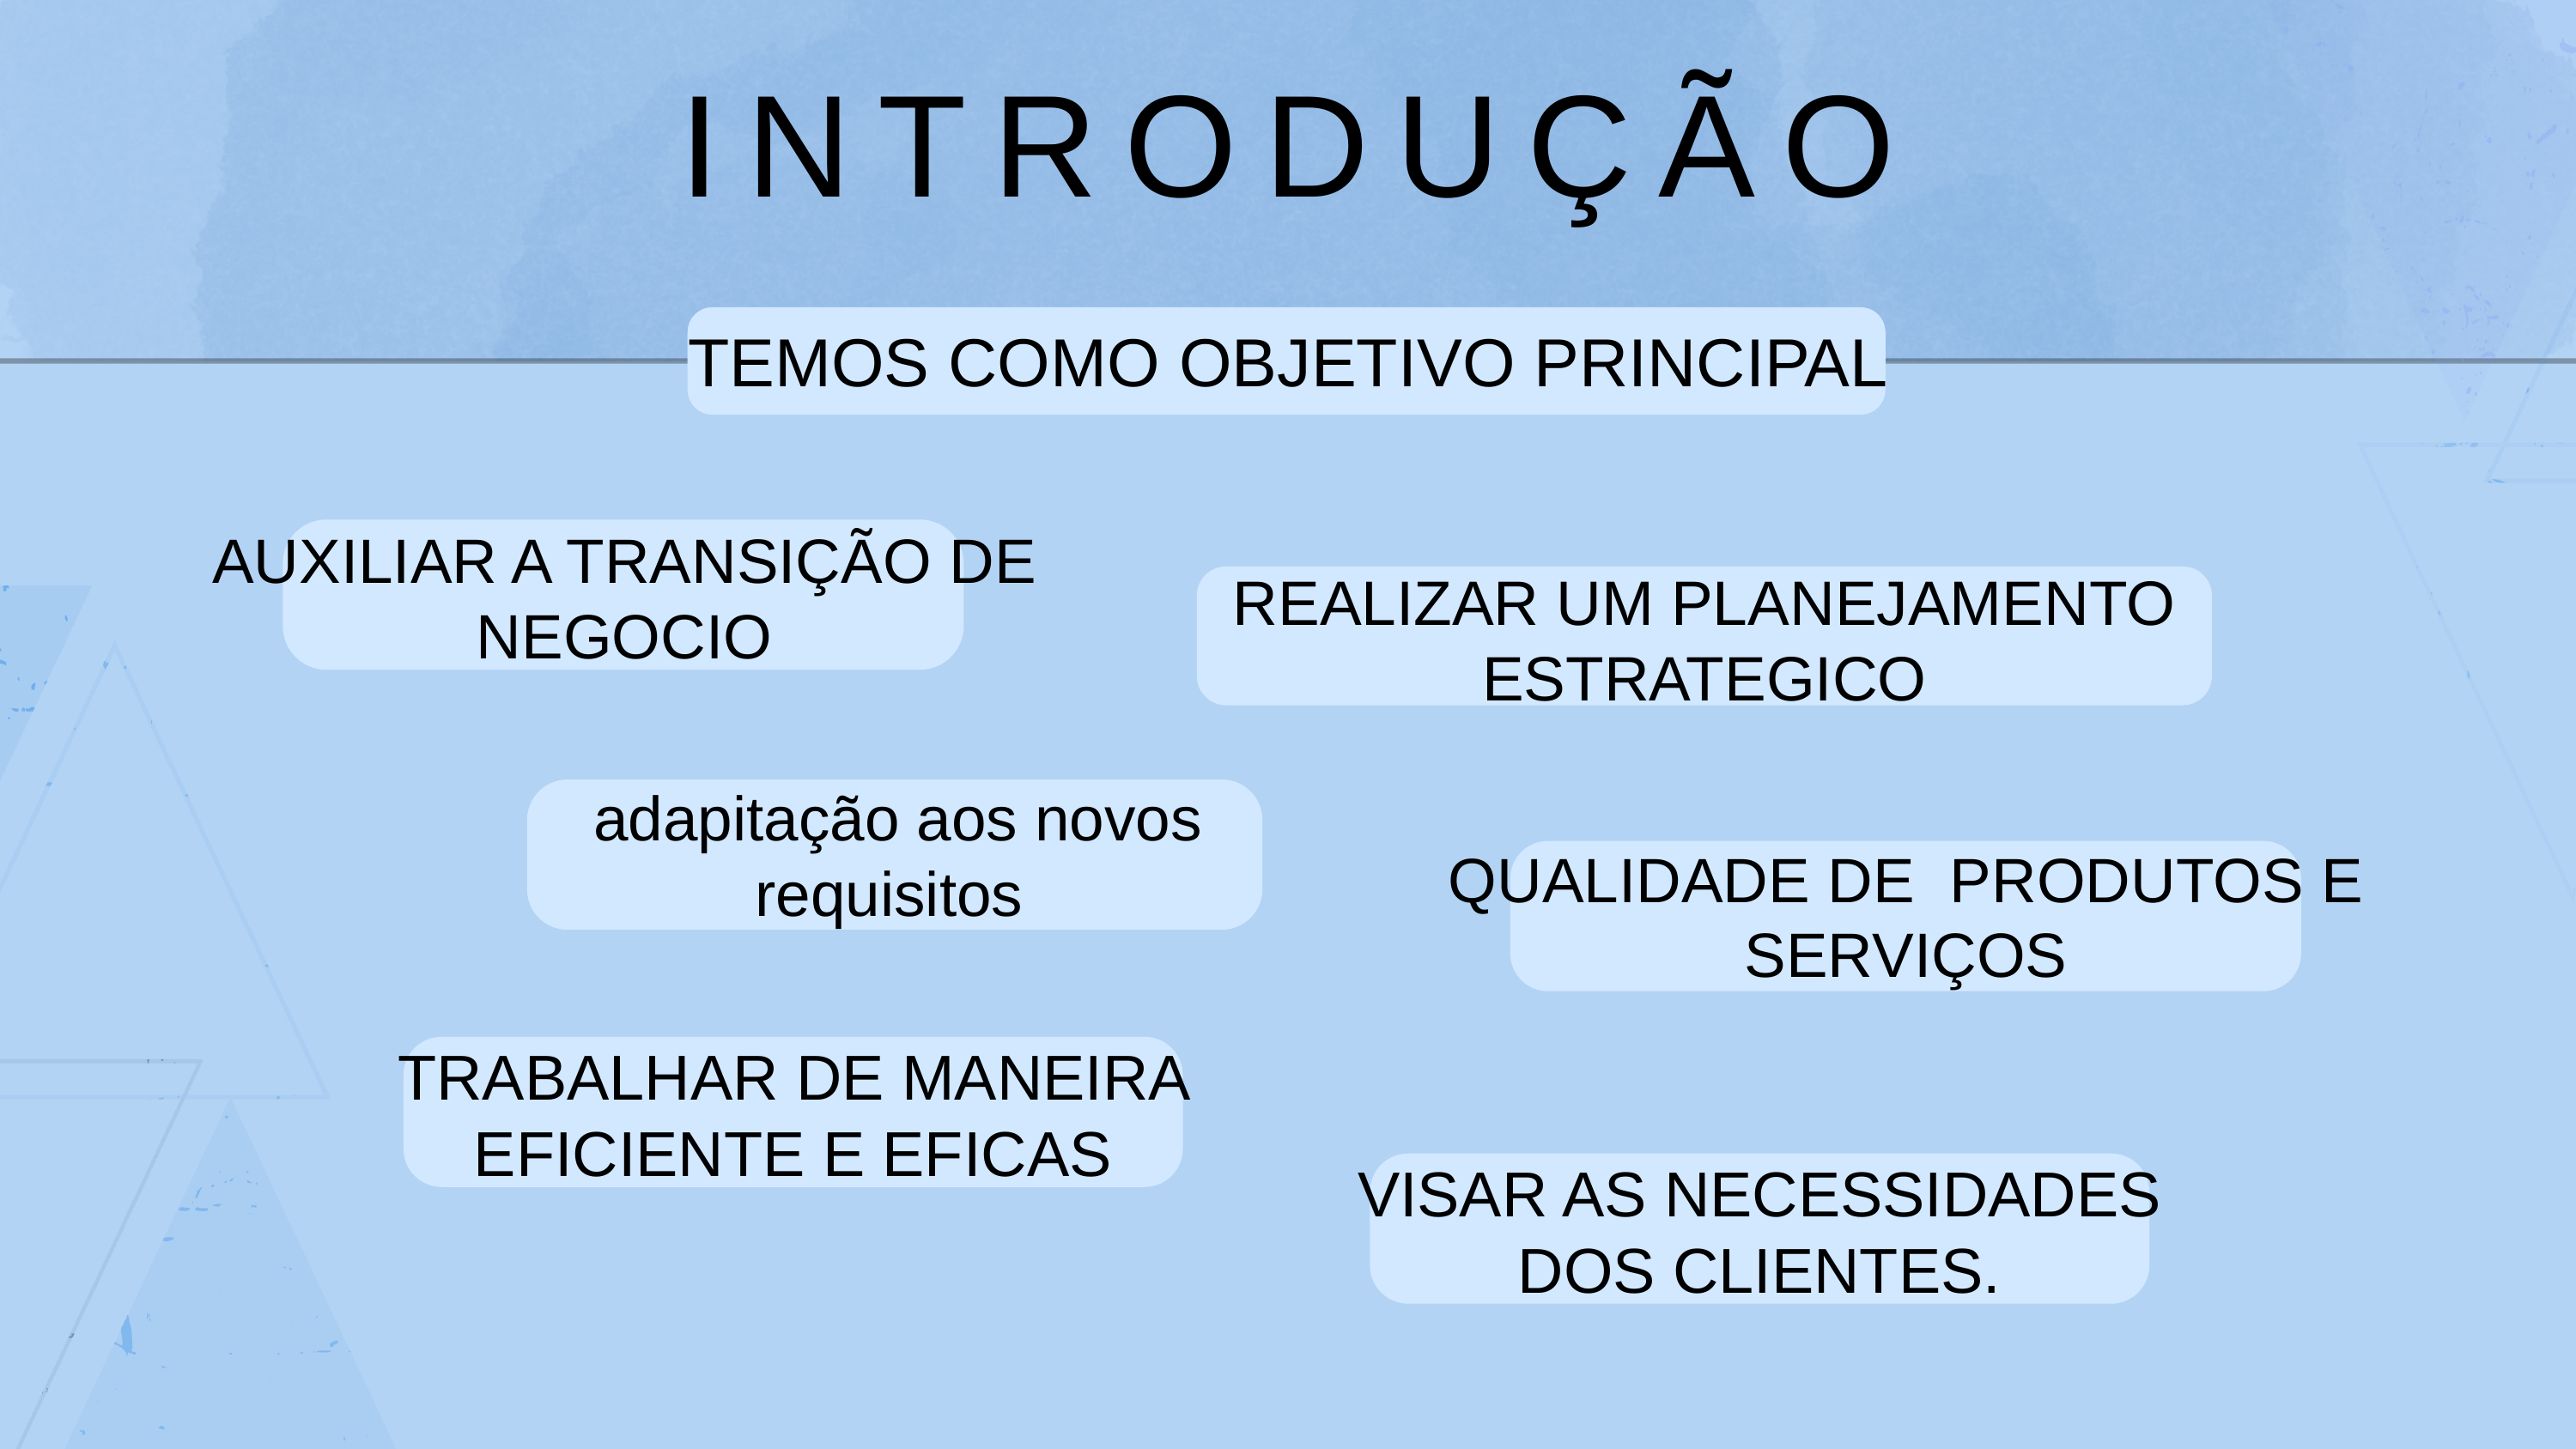

INTRODUÇÃO

TEMOS COMO OBJETIVO PRINCIPAL

AUXILIAR A TRANSIÇÃO DE NEGOCIO
REALIZAR UM PLANEJAMENTO ESTRATEGICO

 adapitação aos novos requisitos

QUALIDADE DE  PRODUTOS E SERVIÇOS

TRABALHAR DE MANEIRA EFICIENTE E EFICAS

VISAR AS NECESSIDADES DOS CLIENTES.